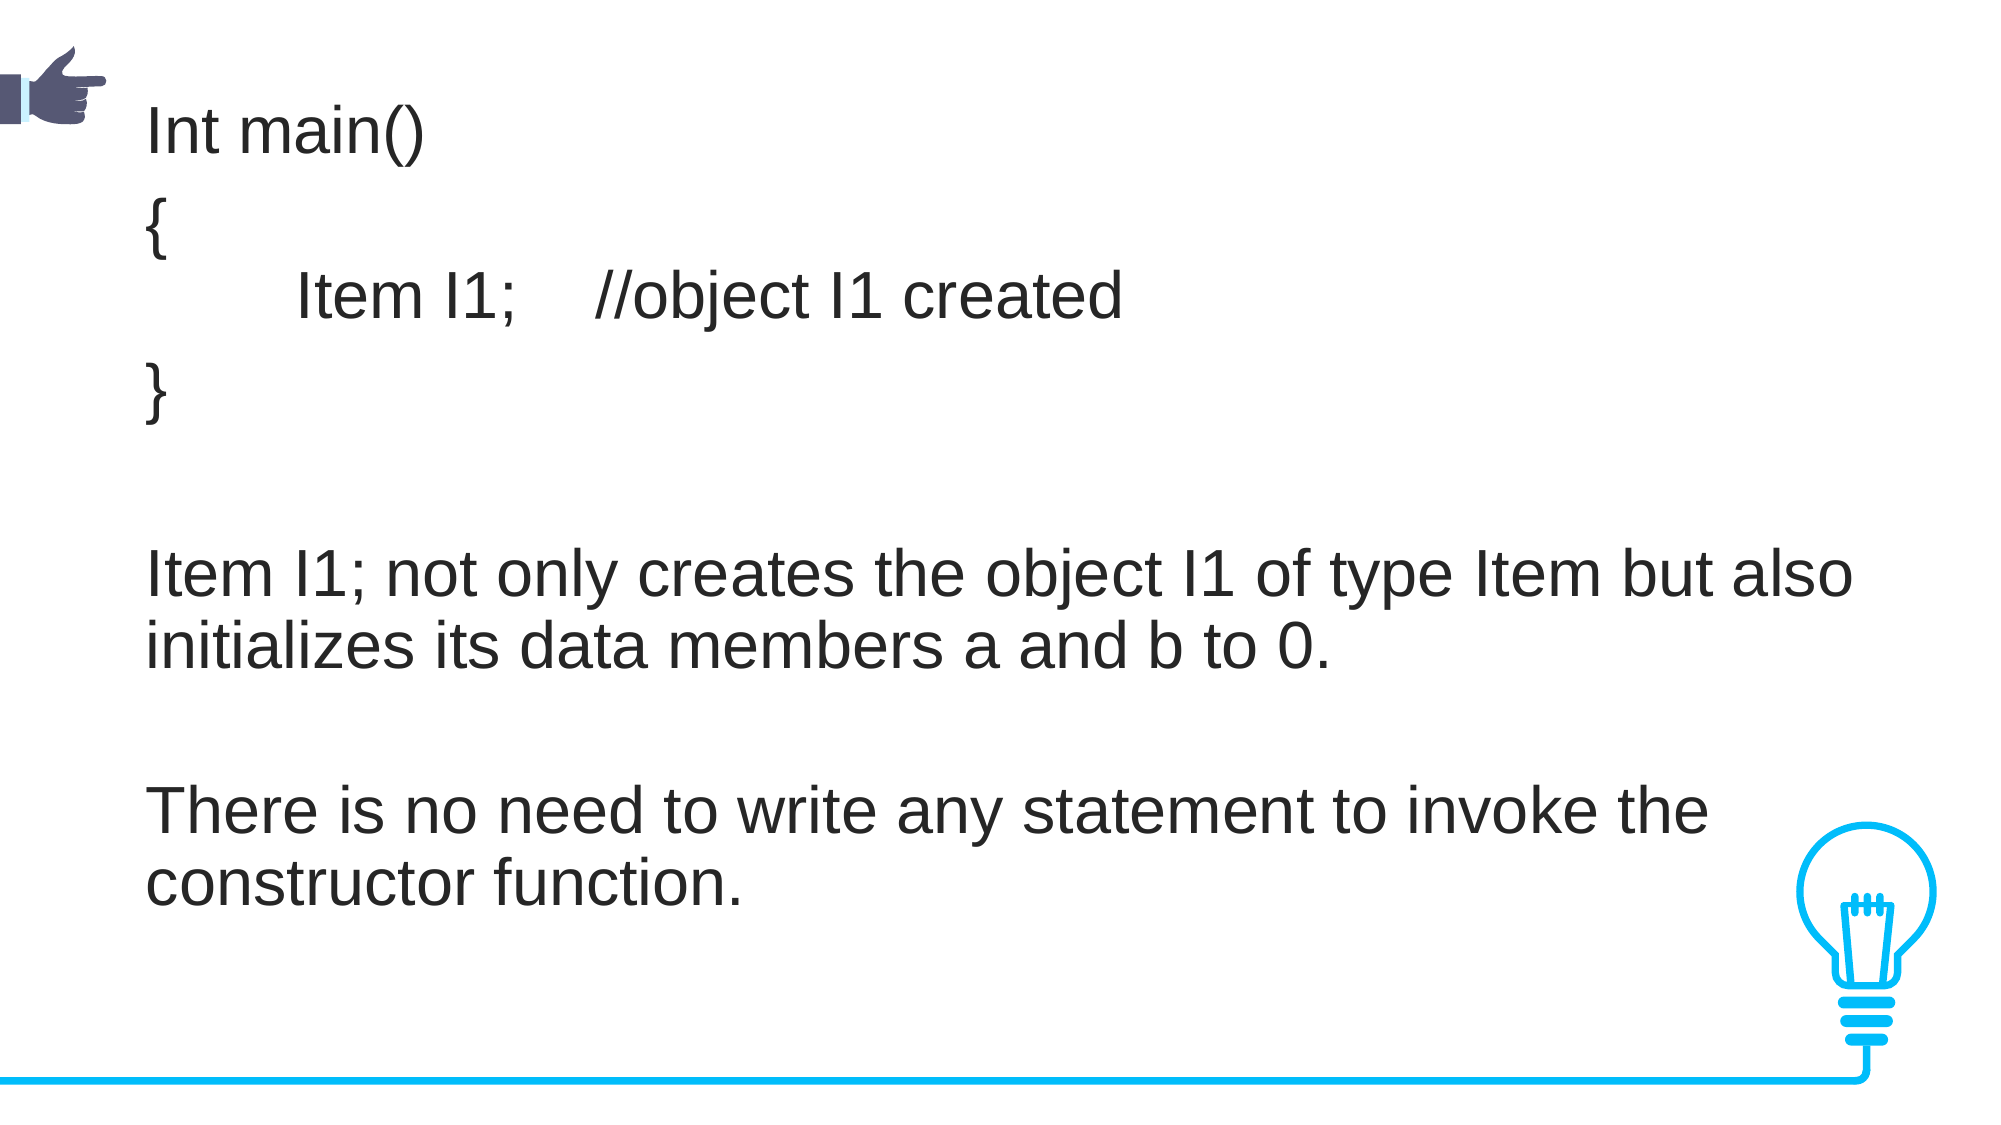

Int main()
{
	Item I1;	//object I1 created
}

Item I1; not only creates the object I1 of type Item but also initializes its data members a and b to 0.
There is no need to write any statement to invoke the constructor function.